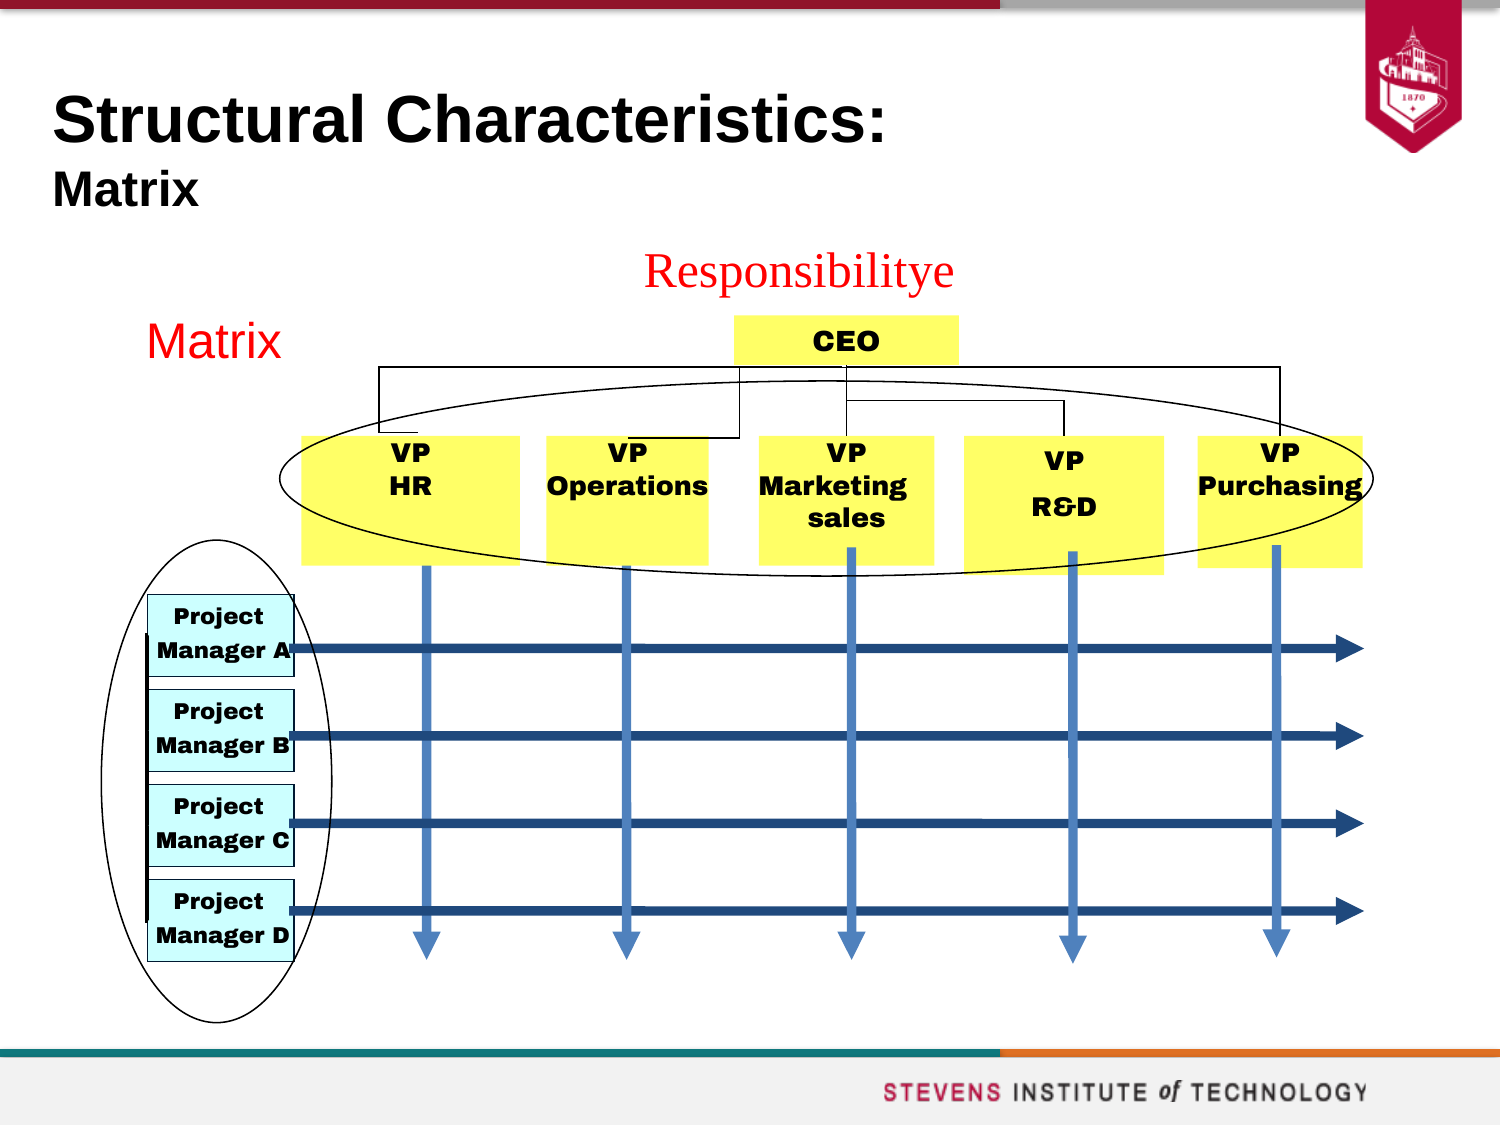

# Structural Characteristics: Matrix

Responsibilitye

Matrix

CEO

VP
HR

VP
Operations

VP
Marketing
sales

VP
R&D

VP
Purchasing

Project
Manager A

Project
Ad hoc
Manager B

Project
Manager C

Project
Manager D